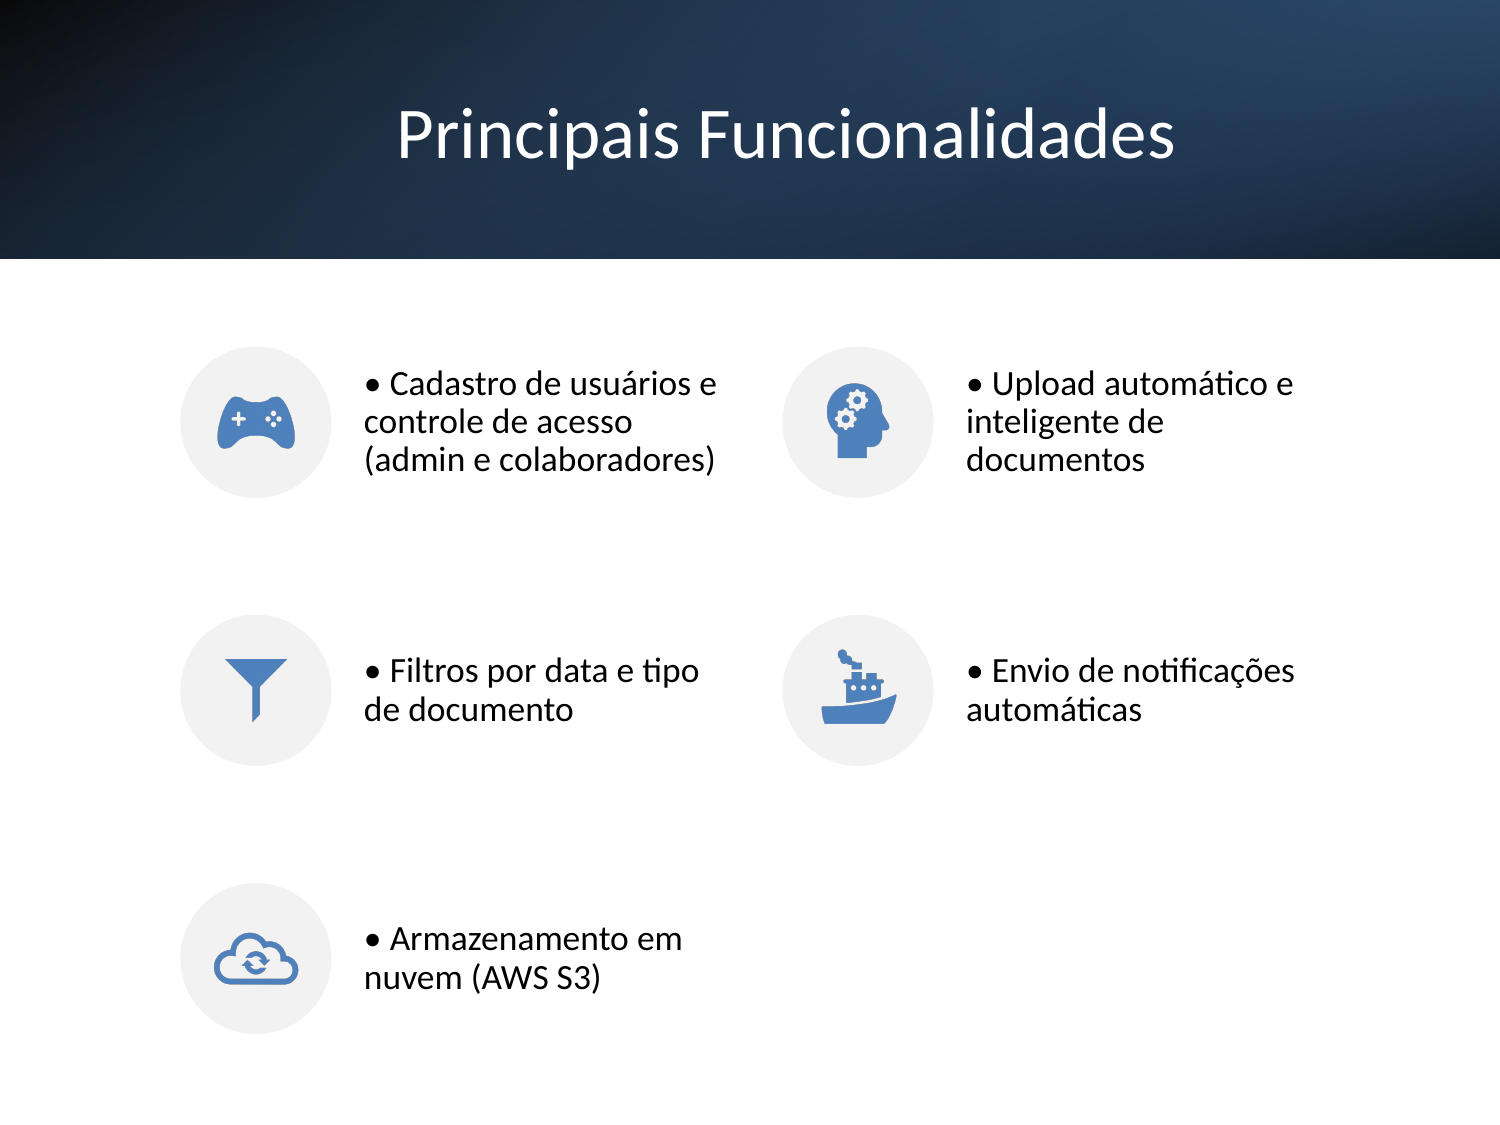

# Principais Funcionalidades
• Cadastro de usuários e controle de acesso (admin e colaboradores)
• Upload automático e inteligente de documentos
• Filtros por data e tipo de documento
• Envio de notificações automáticas
• Armazenamento em nuvem (AWS S3)